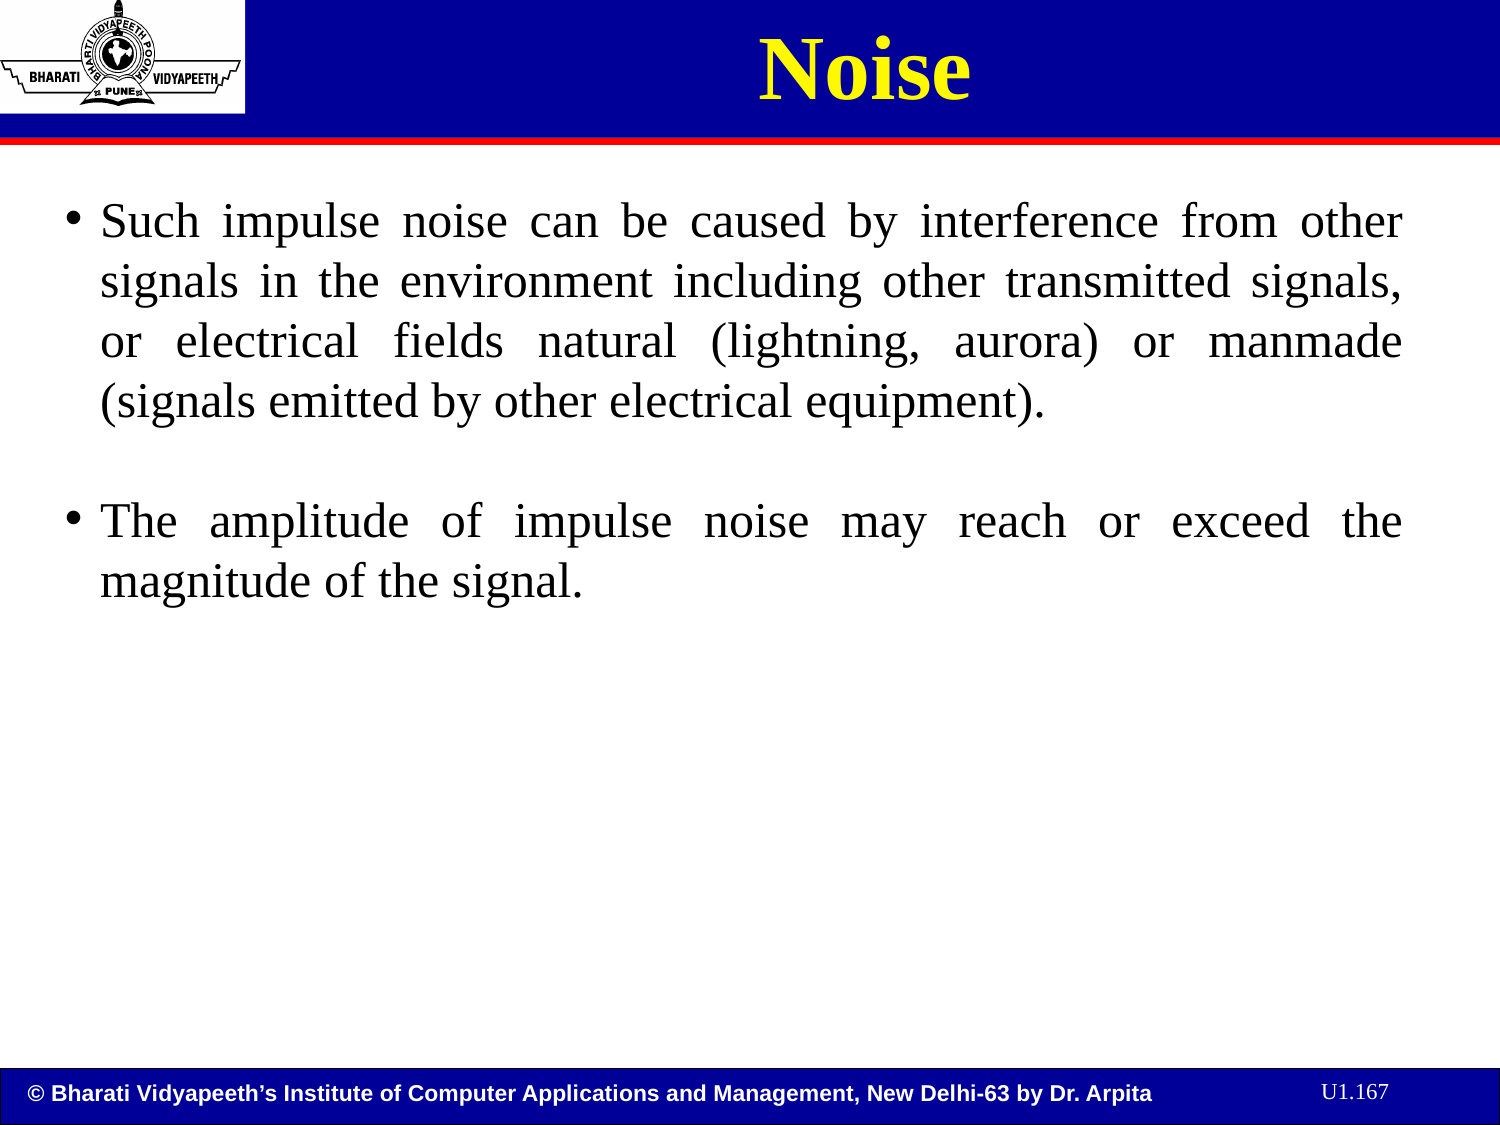

# Noise
Such impulse noise can be caused by interference from other signals in the environment including other transmitted signals, or electrical fields natural (lightning, aurora) or manmade (signals emitted by other electrical equipment).

The amplitude of impulse noise may reach or exceed the magnitude of the signal.